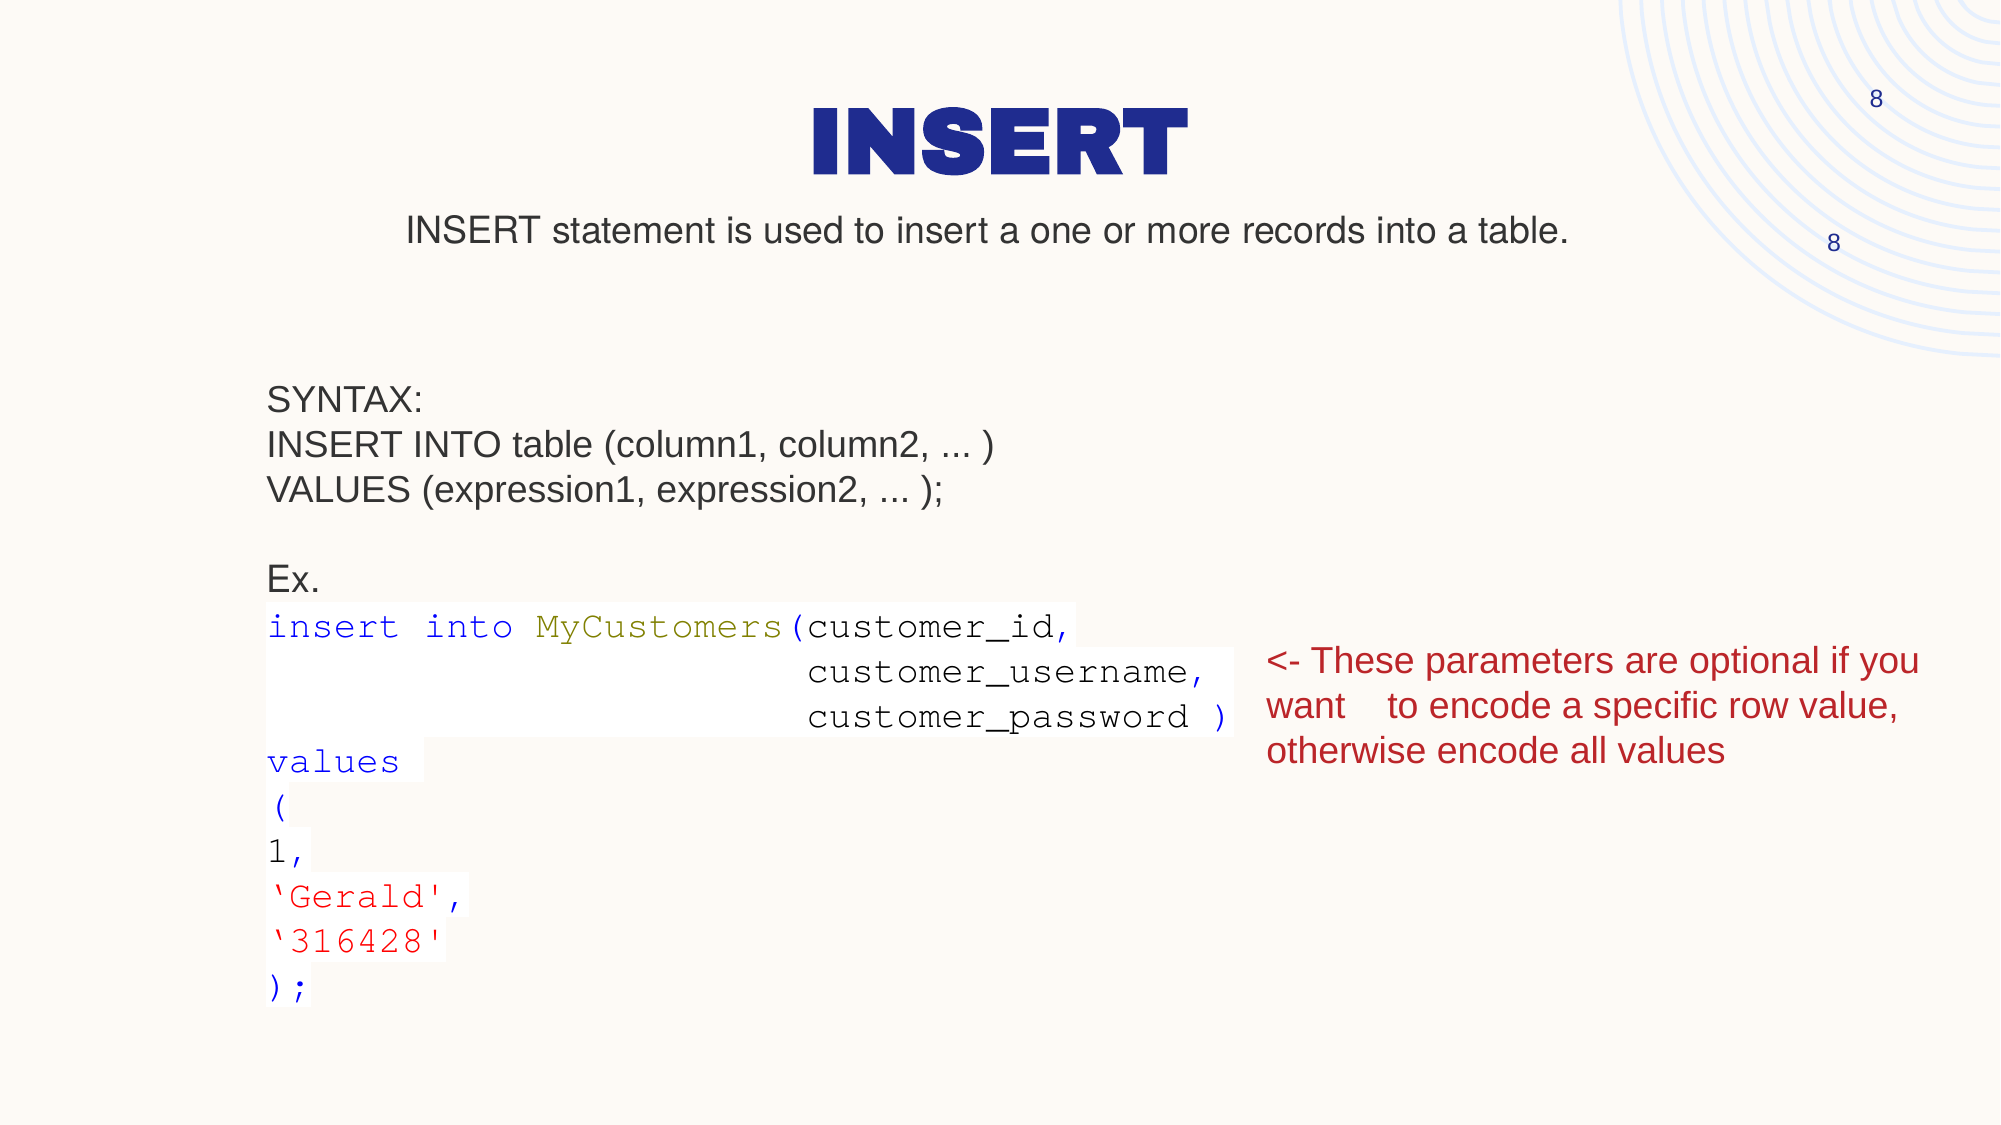

# INSERT
8
INSERT statement is used to insert a one or more records into a table.
8
SYNTAX:
INSERT INTO table (column1, column2, ... )
VALUES (expression1, expression2, ... );

Ex.
insert into MyCustomers(customer_id,
                        customer_username,
                        customer_password )
values
(
1,
‘Gerald',
‘316428'
);

<- These parameters are optional if you want    to encode a specific row value, otherwise encode all values